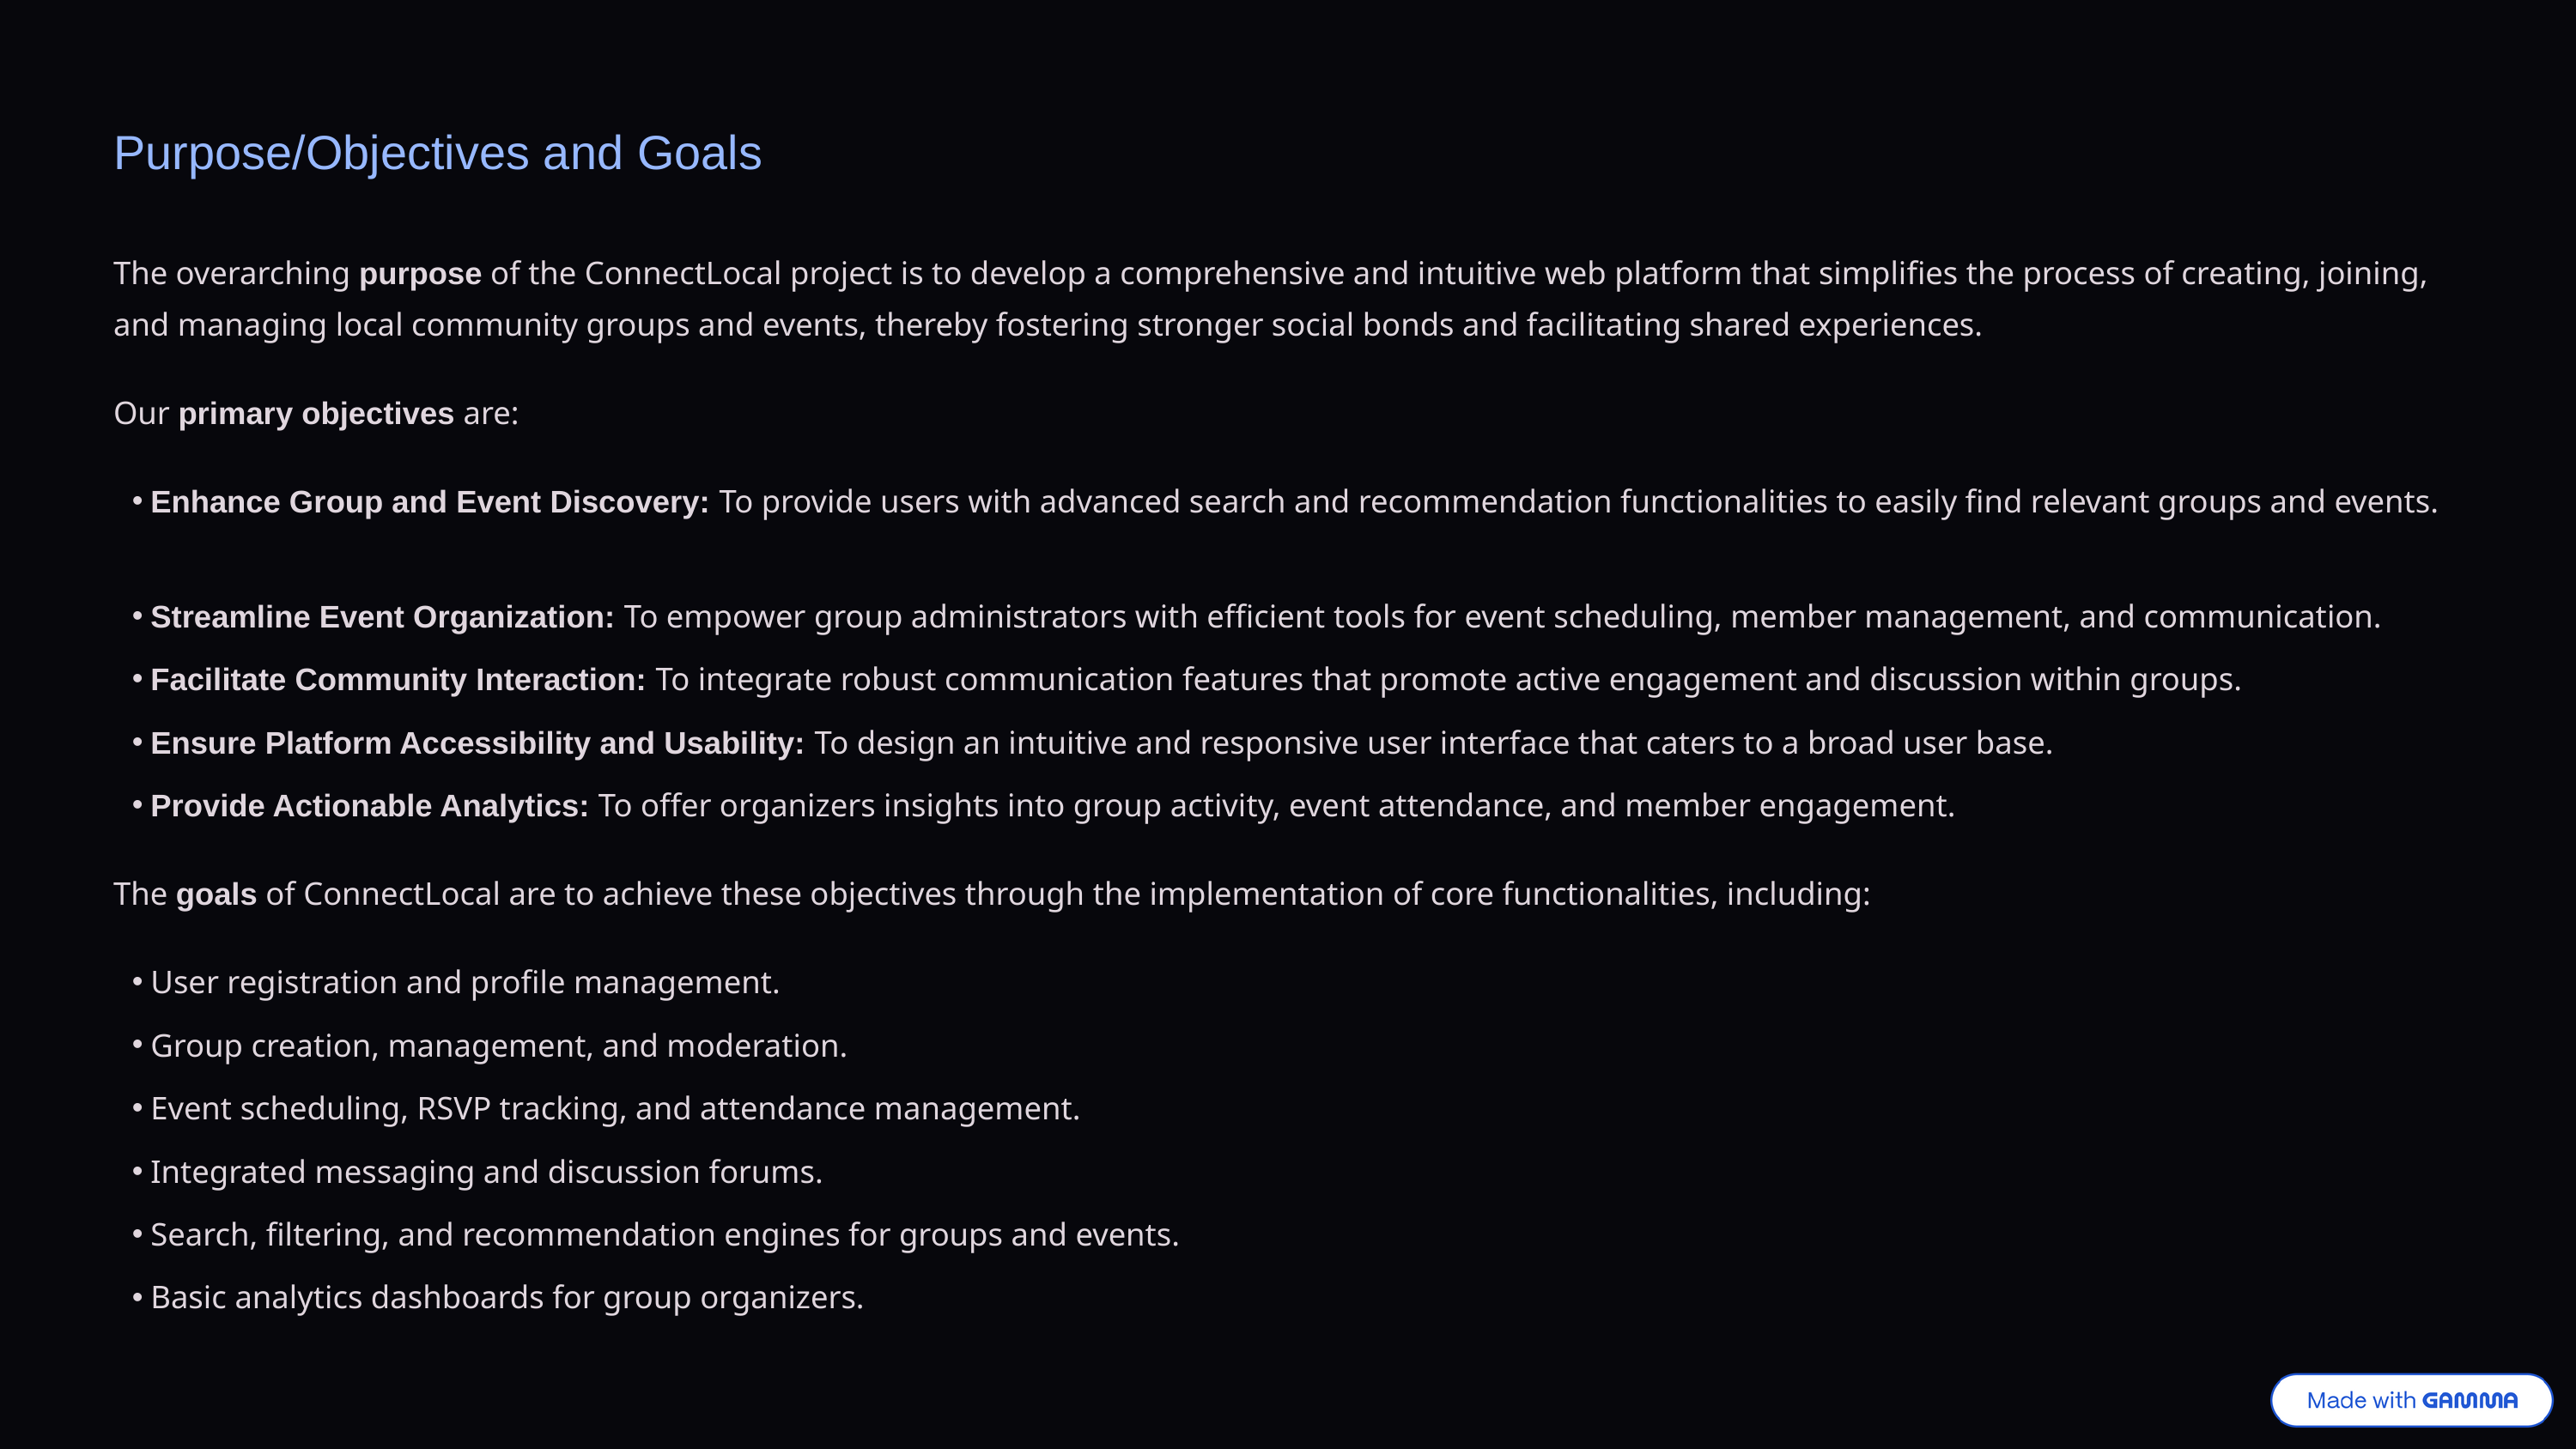

Purpose/Objectives and Goals
The overarching purpose of the ConnectLocal project is to develop a comprehensive and intuitive web platform that simplifies the process of creating, joining, and managing local community groups and events, thereby fostering stronger social bonds and facilitating shared experiences.
Our primary objectives are:
Enhance Group and Event Discovery: To provide users with advanced search and recommendation functionalities to easily find relevant groups and events.
Streamline Event Organization: To empower group administrators with efficient tools for event scheduling, member management, and communication.
Facilitate Community Interaction: To integrate robust communication features that promote active engagement and discussion within groups.
Ensure Platform Accessibility and Usability: To design an intuitive and responsive user interface that caters to a broad user base.
Provide Actionable Analytics: To offer organizers insights into group activity, event attendance, and member engagement.
The goals of ConnectLocal are to achieve these objectives through the implementation of core functionalities, including:
User registration and profile management.
Group creation, management, and moderation.
Event scheduling, RSVP tracking, and attendance management.
Integrated messaging and discussion forums.
Search, filtering, and recommendation engines for groups and events.
Basic analytics dashboards for group organizers.